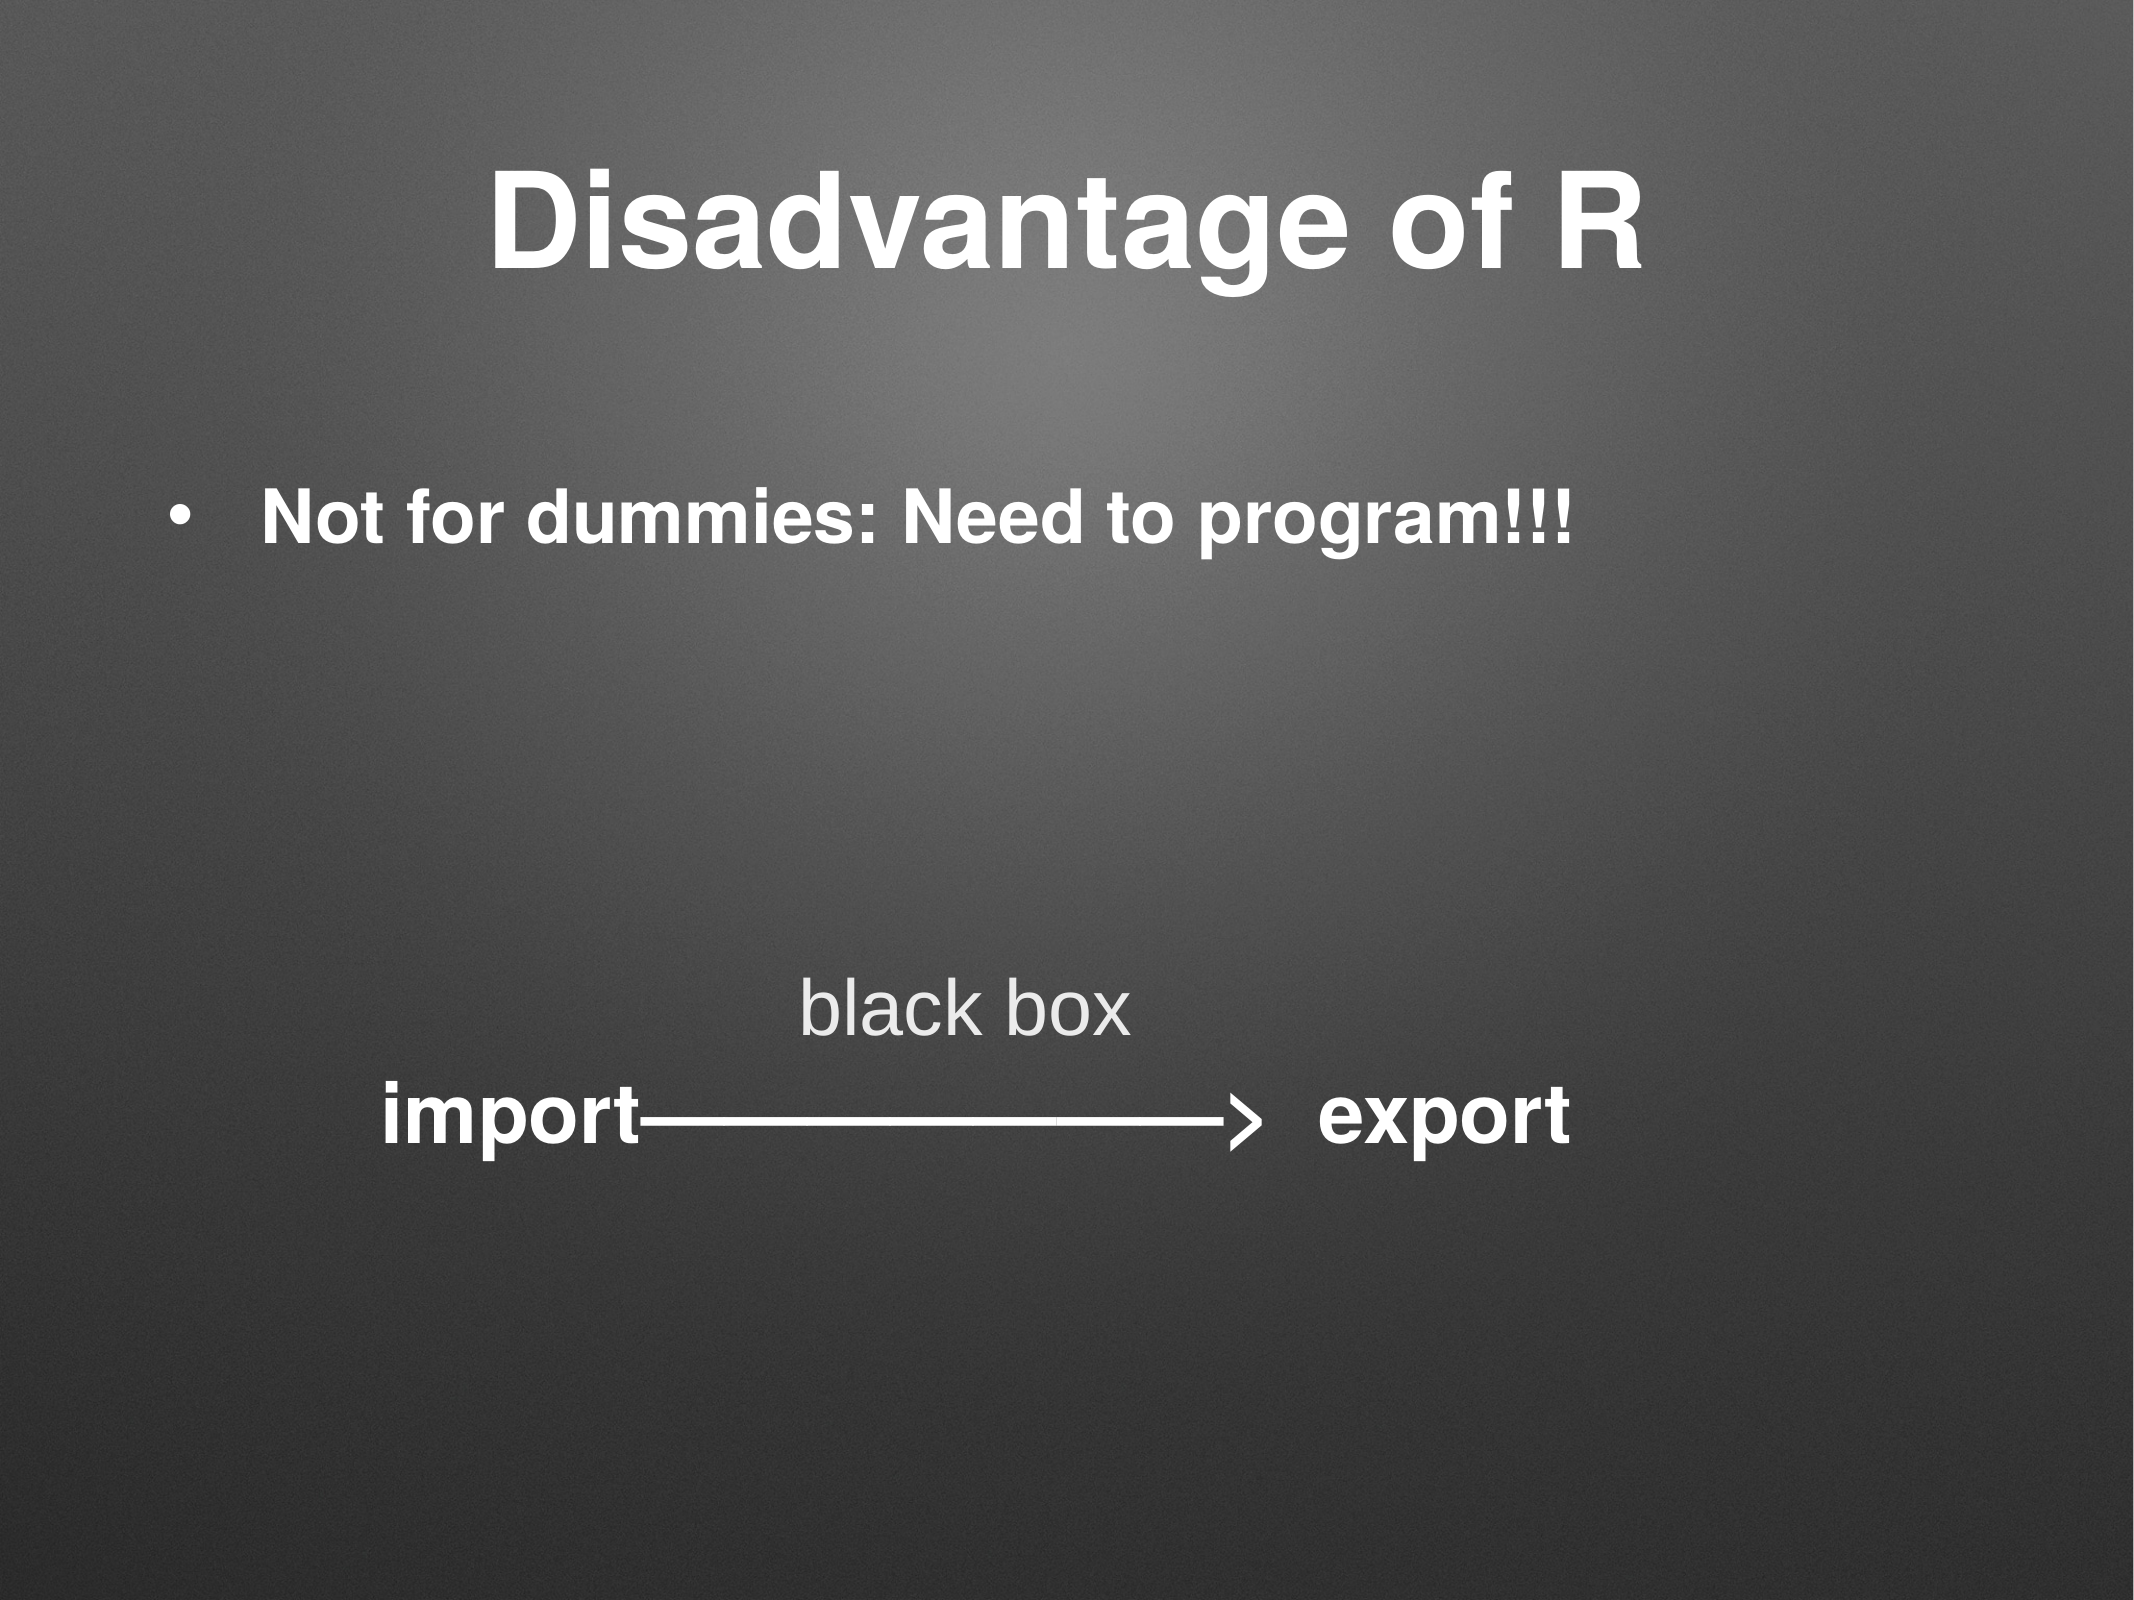

# Disadvantage of R
Not for dummies: Need to program!!!

black box

import———————>  export